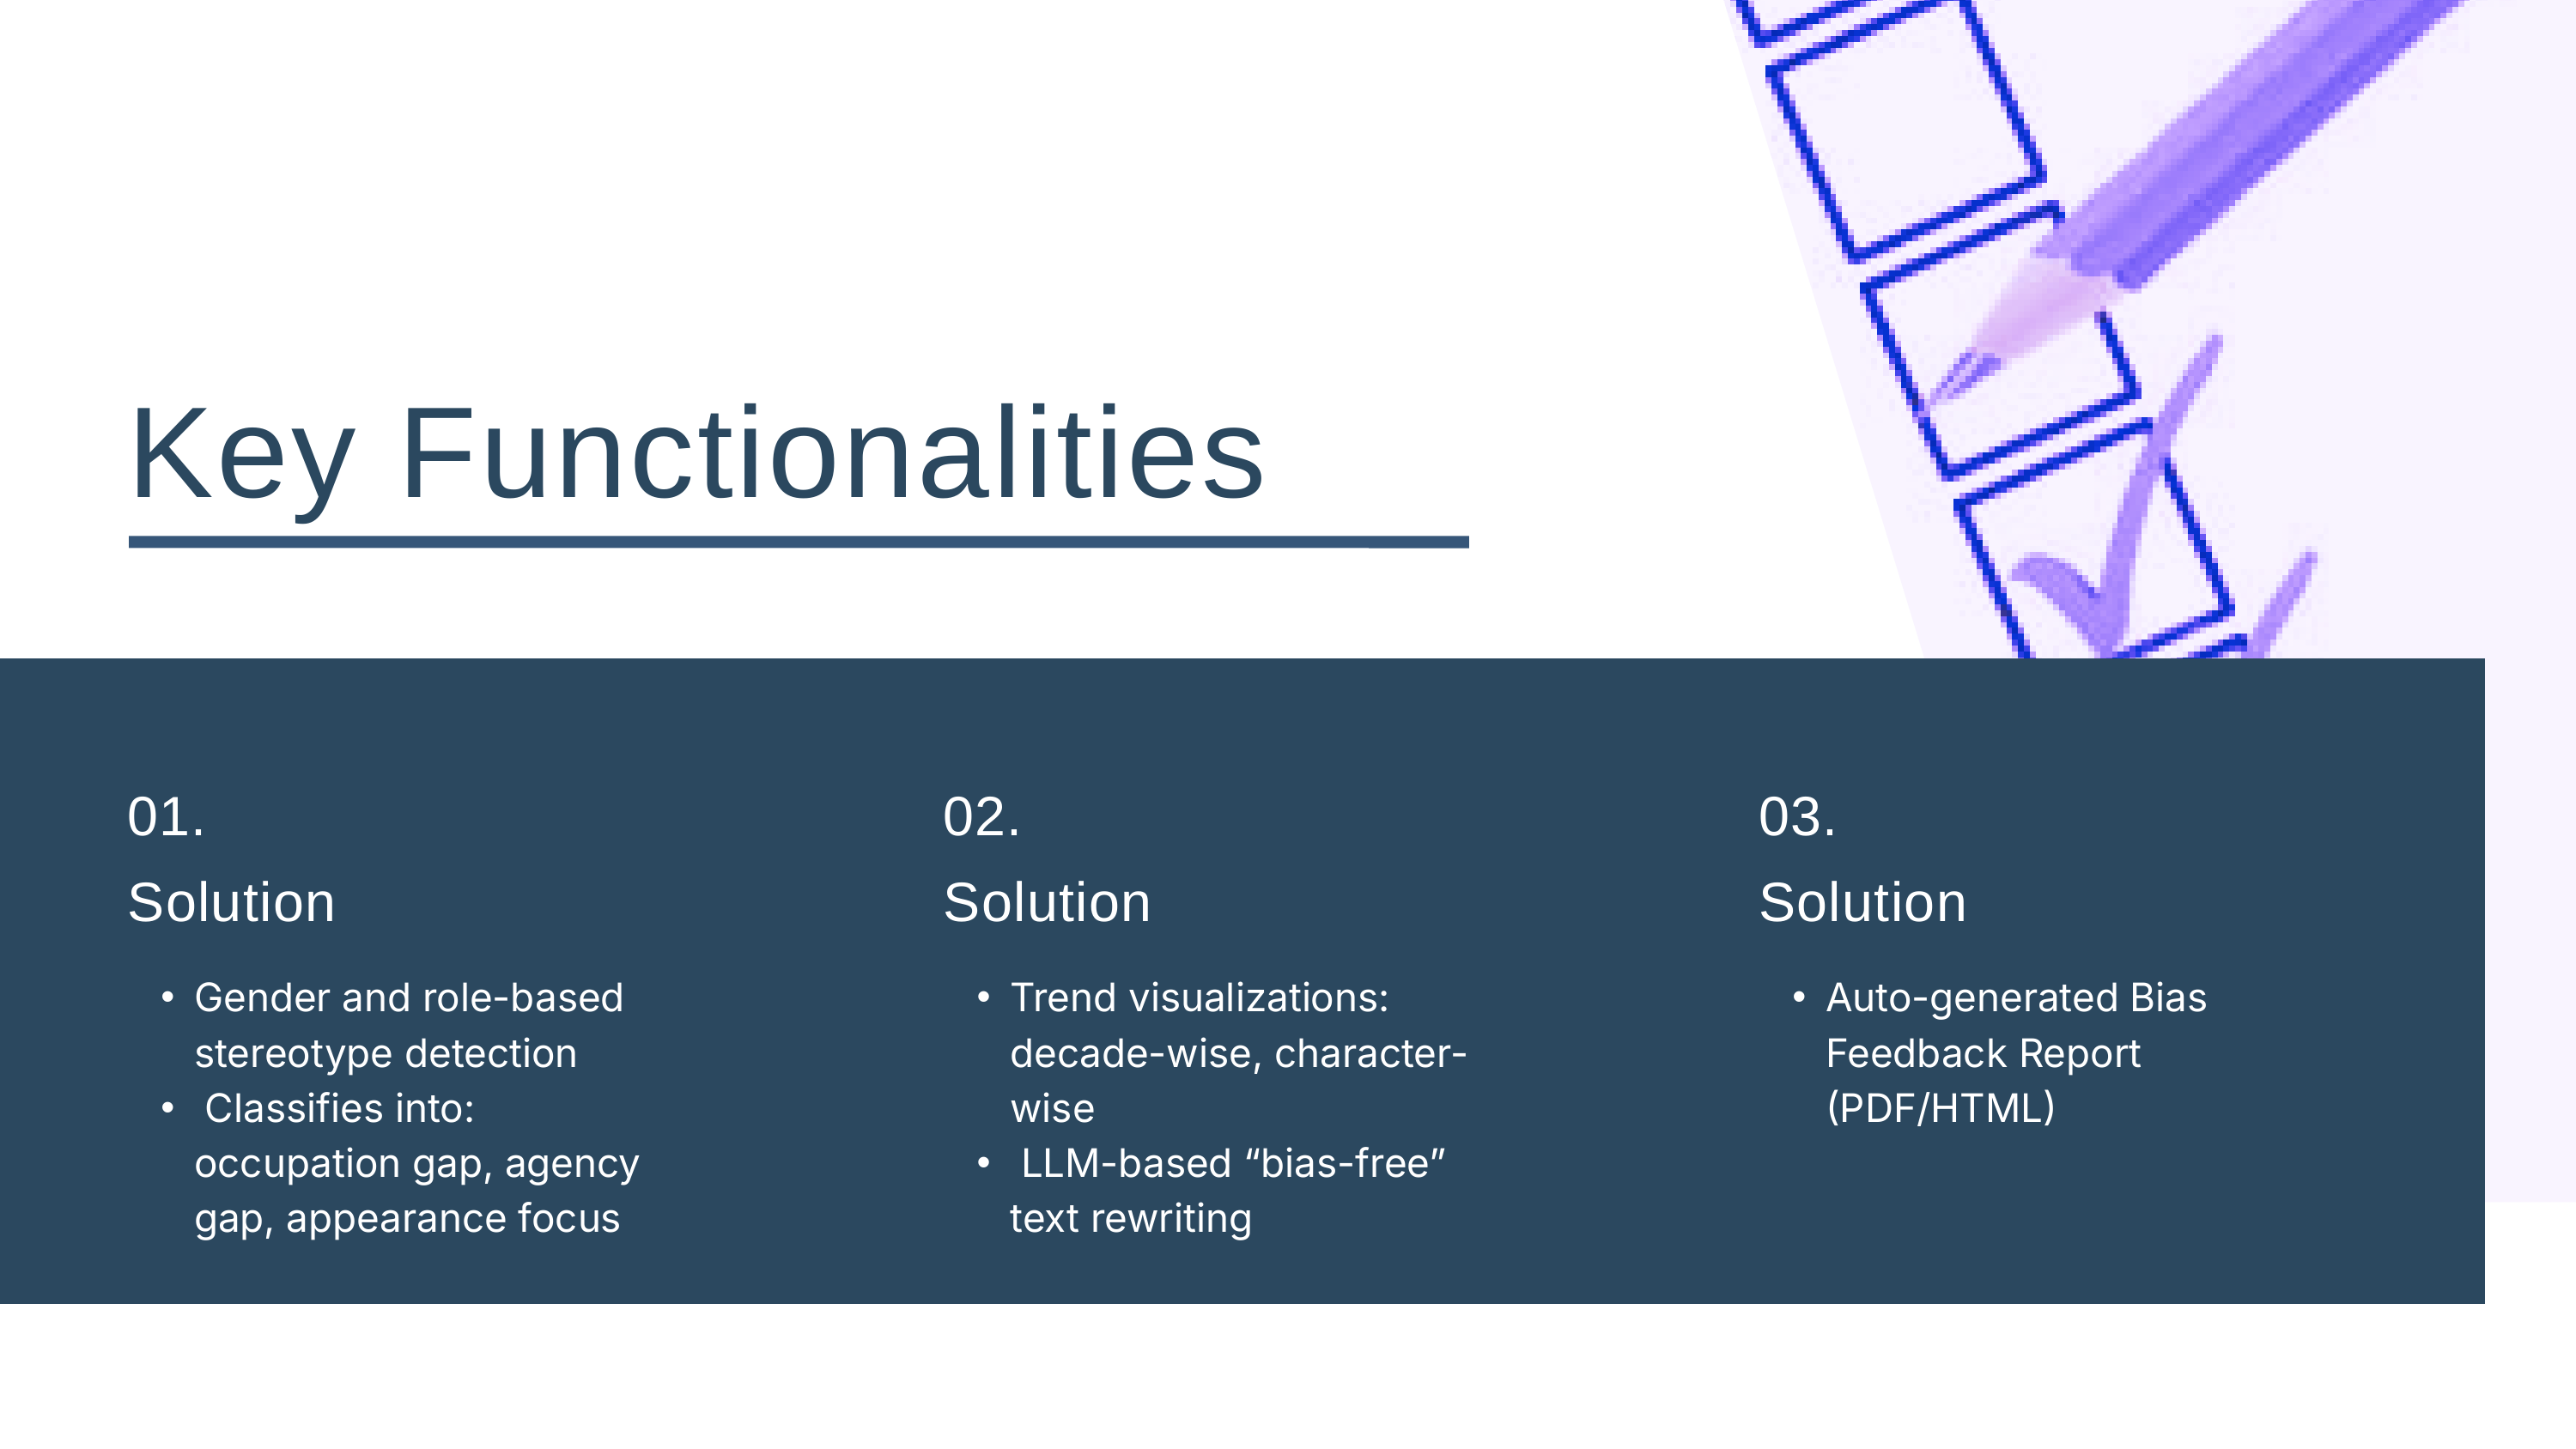

Key Functionalities

01.
02.
03.
Solution
Solution
Solution
Gender and role-based stereotype detection
 Classifies into: occupation gap, agency gap, appearance focus
Trend visualizations: decade-wise, character-wise
 LLM-based “bias-free” text rewriting
Auto-generated Bias Feedback Report (PDF/HTML)